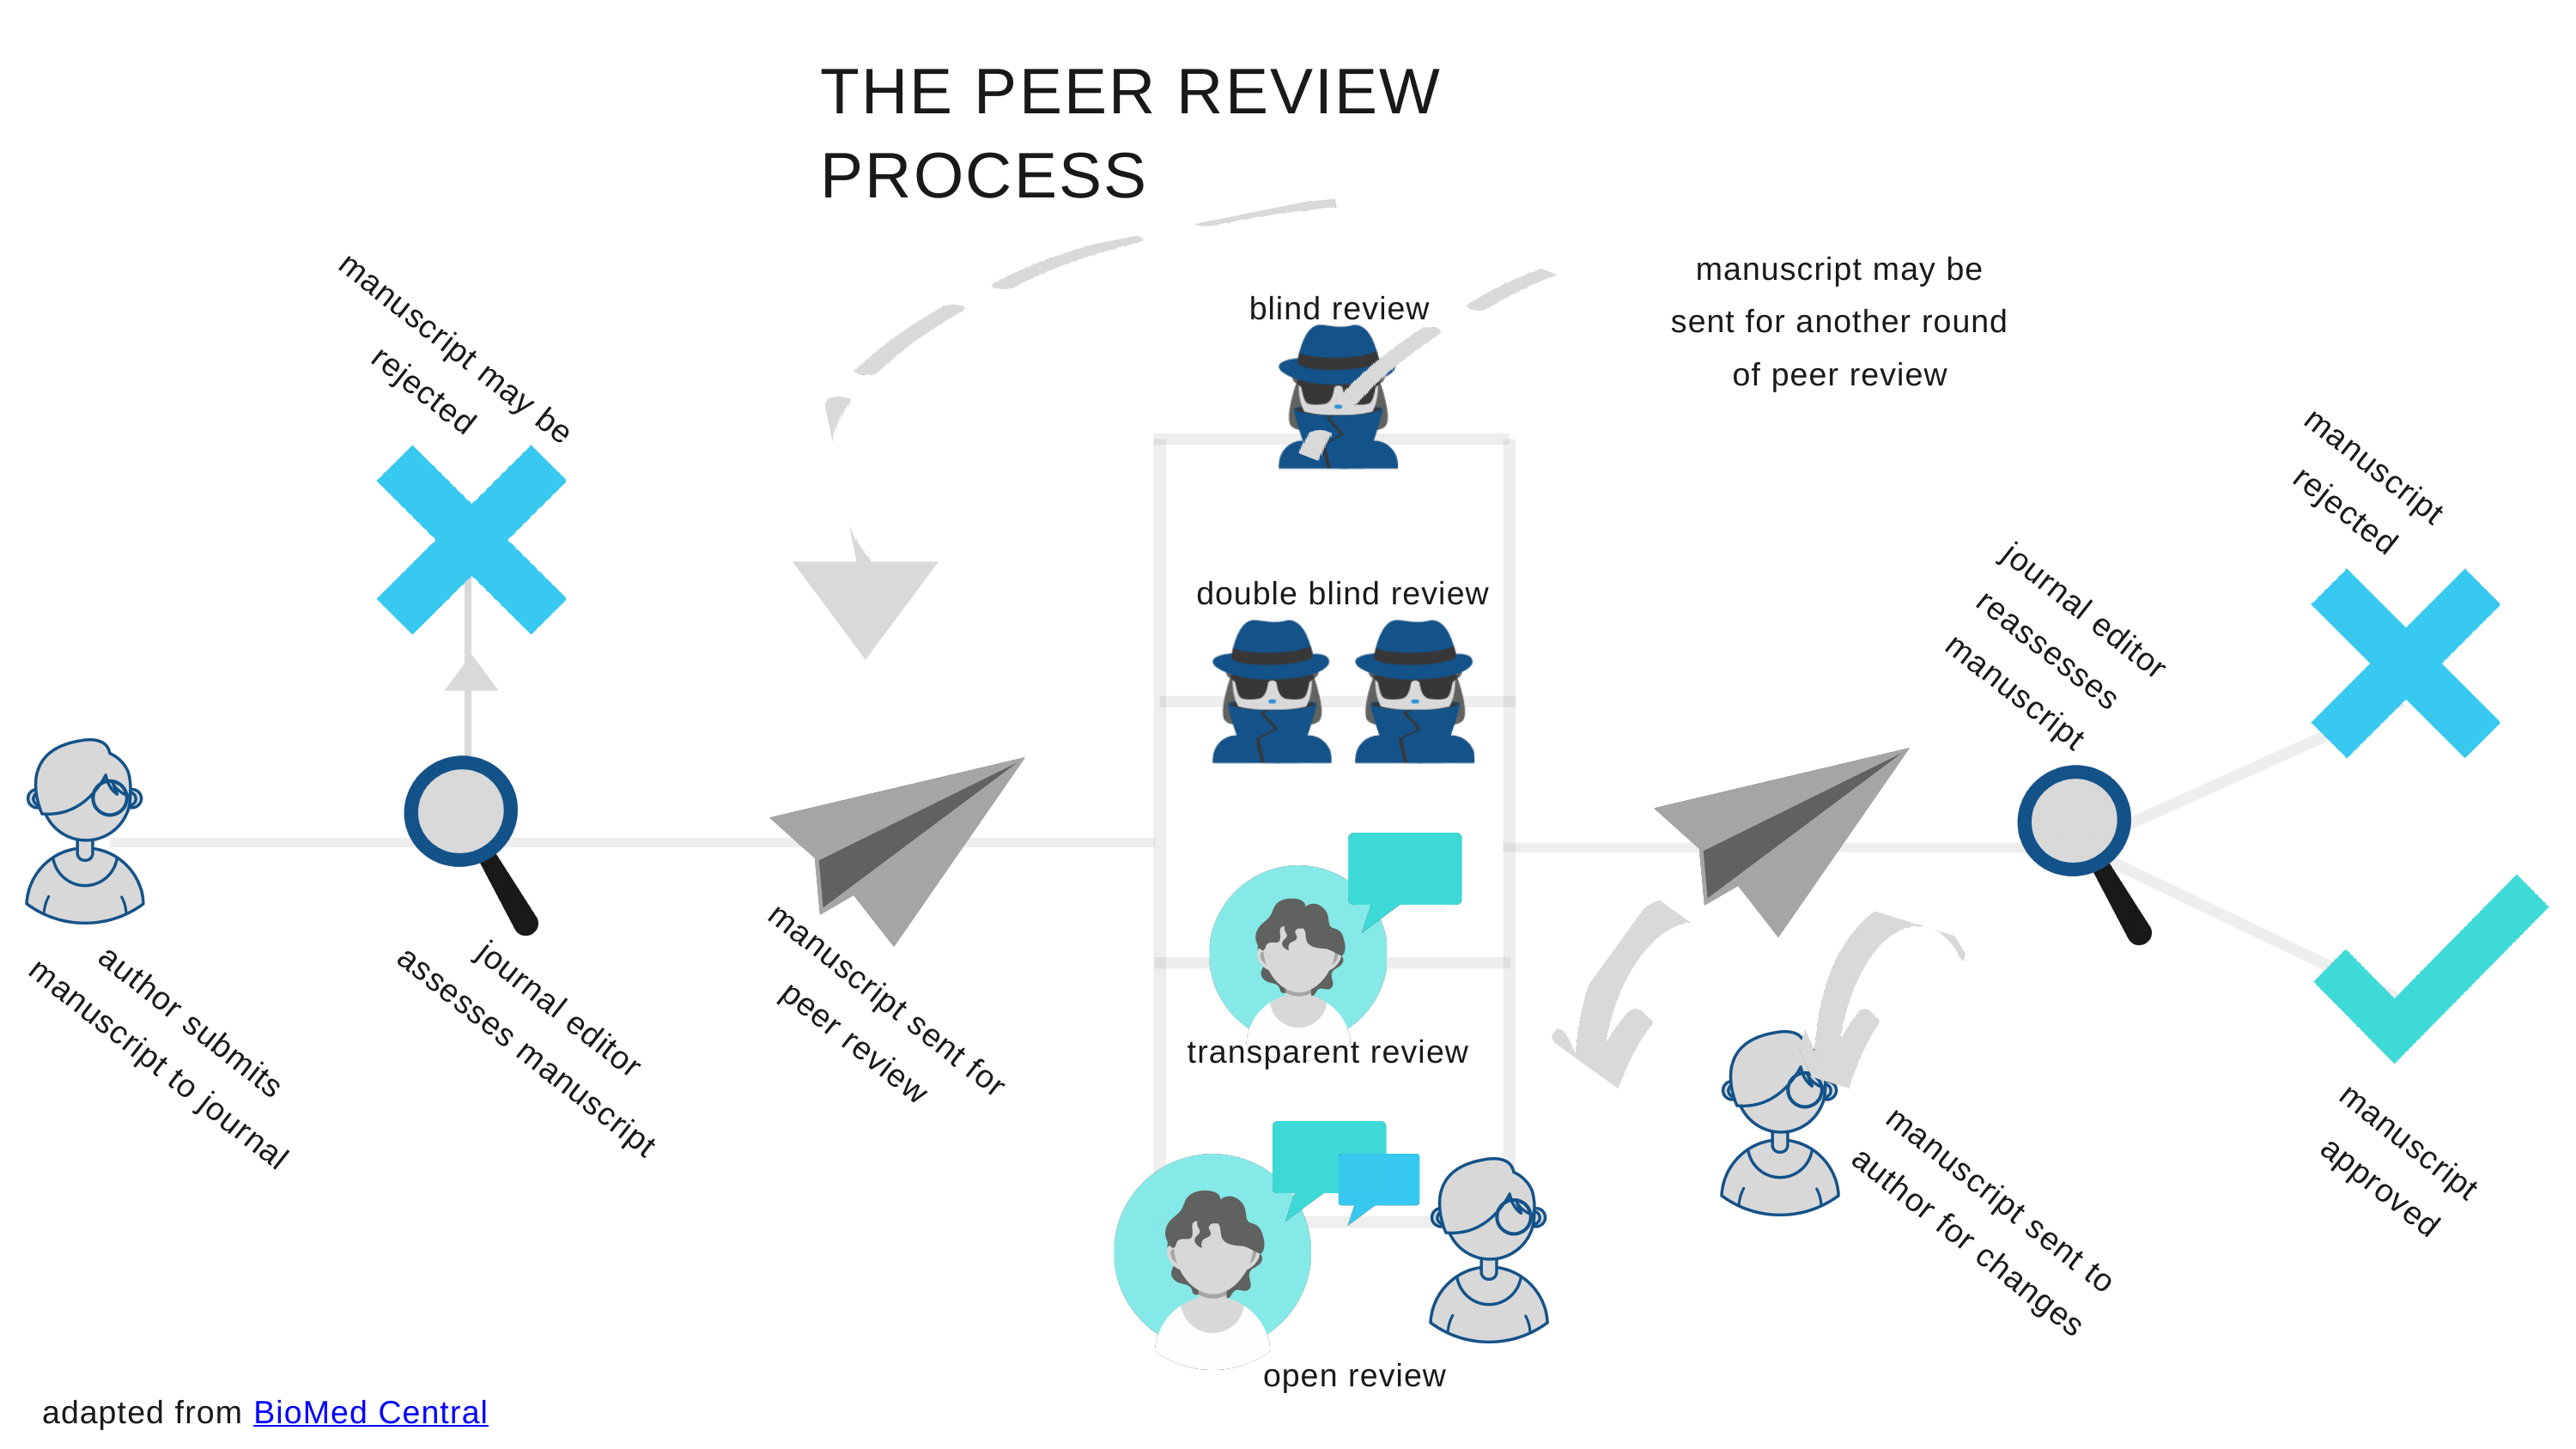

THE PEER REVIEW PROCESS

manuscript may be sent for another round of peer review

blind review
manuscript may be rejected

manuscript
rejected

double blind review

journal editor reassesses
manuscript

manuscript sent for peer review
journal editor assesses manuscript
author submits manuscript to journal
transparent review

manuscript
approved

manuscript sent to author for changes
open review
adapted from BioMed Central